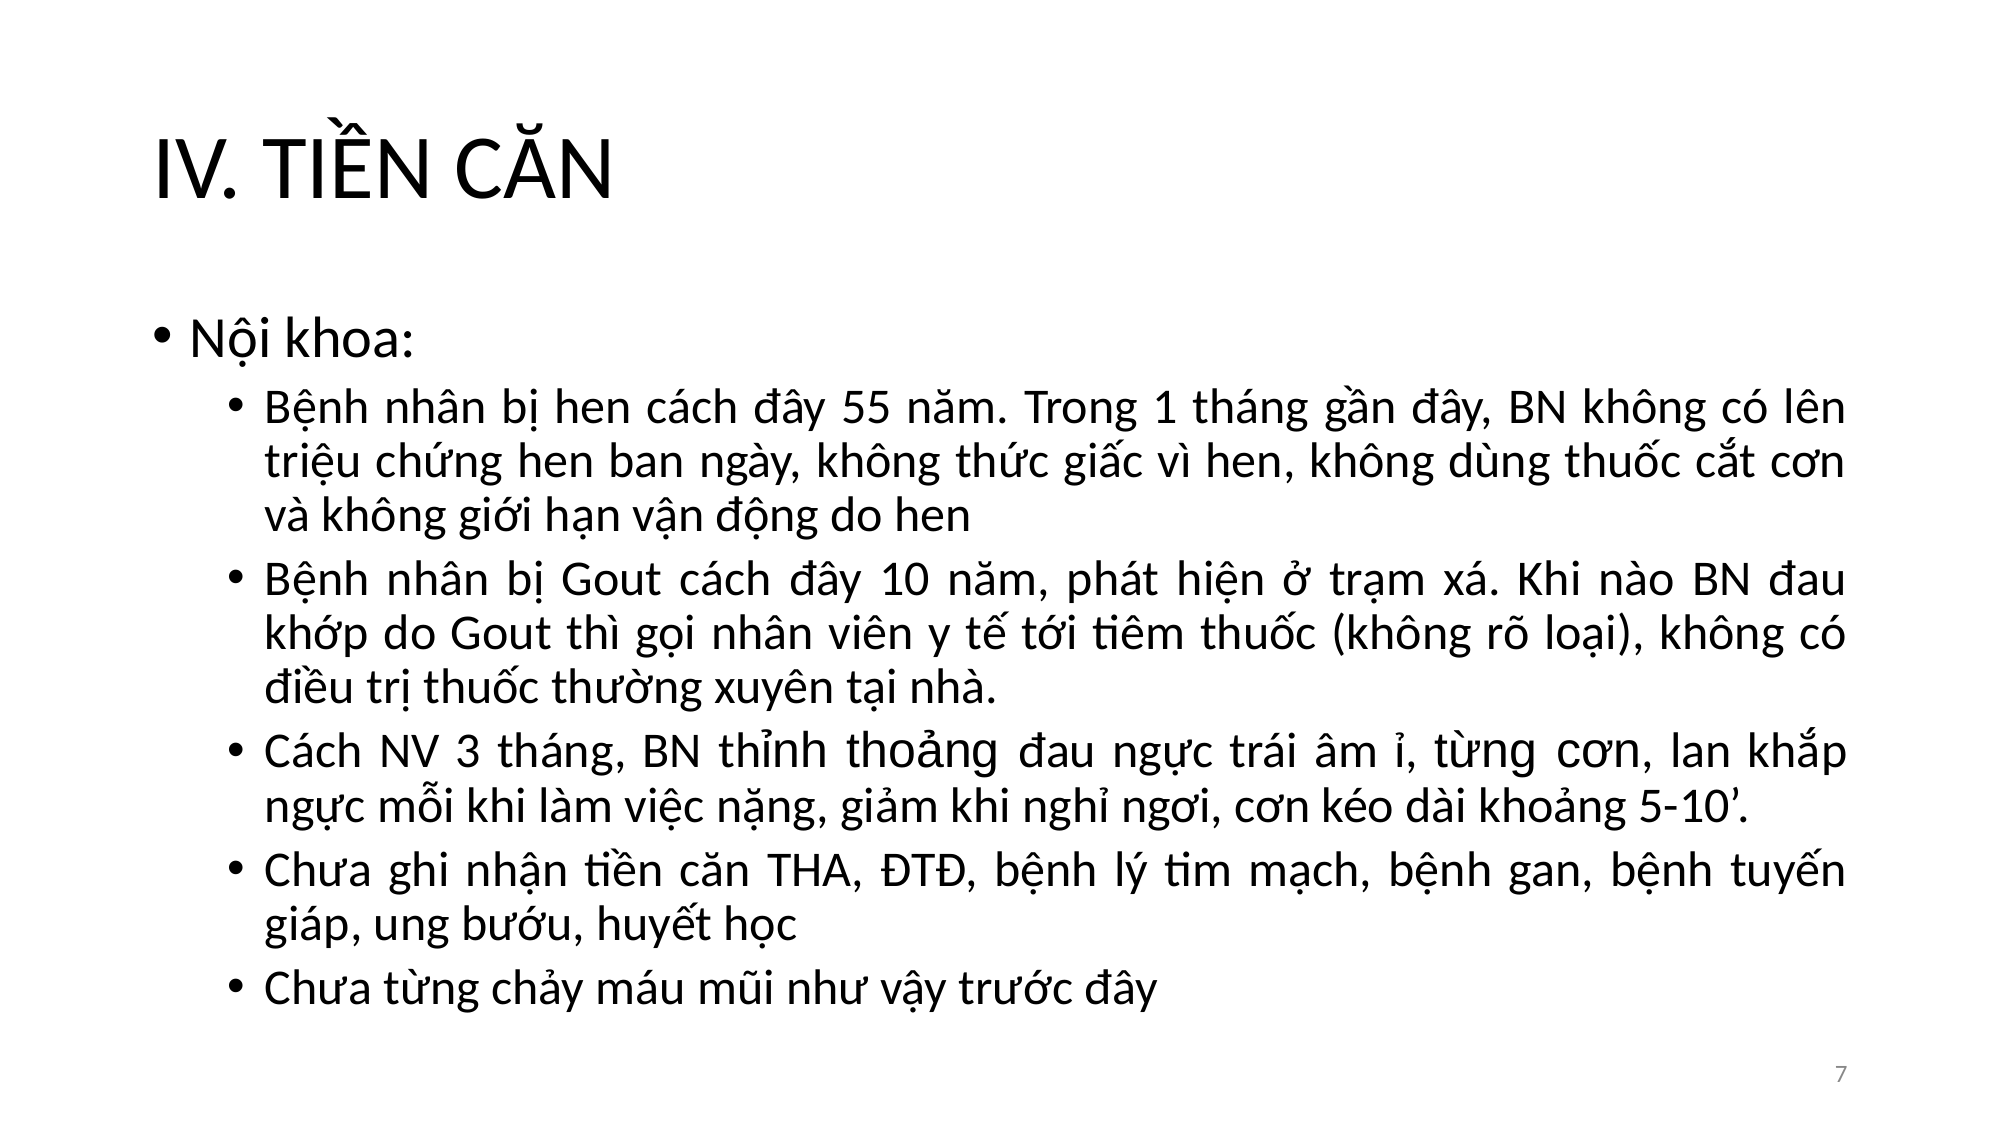

# IV. TIỀN CĂN
Nội khoa:
Bệnh nhân bị hen cách đây 55 năm. Trong 1 tháng gần đây, BN không có lên triệu chứng hen ban ngày, không thức giấc vì hen, không dùng thuốc cắt cơn và không giới hạn vận động do hen
Bệnh nhân bị Gout cách đây 10 năm, phát hiện ở trạm xá. Khi nào BN đau khớp do Gout thì gọi nhân viên y tế tới tiêm thuốc (không rõ loại), không có điều trị thuốc thường xuyên tại nhà.
Cách NV 3 tháng, BN thỉnh thoảng đau ngực trái âm ỉ, từng cơn, lan khắp ngực mỗi khi làm việc nặng, giảm khi nghỉ ngơi, cơn kéo dài khoảng 5-10’.
Chưa ghi nhận tiền căn THA, ĐTĐ, bệnh lý tim mạch, bệnh gan, bệnh tuyến giáp, ung bướu, huyết học
Chưa từng chảy máu mũi như vậy trước đây

7